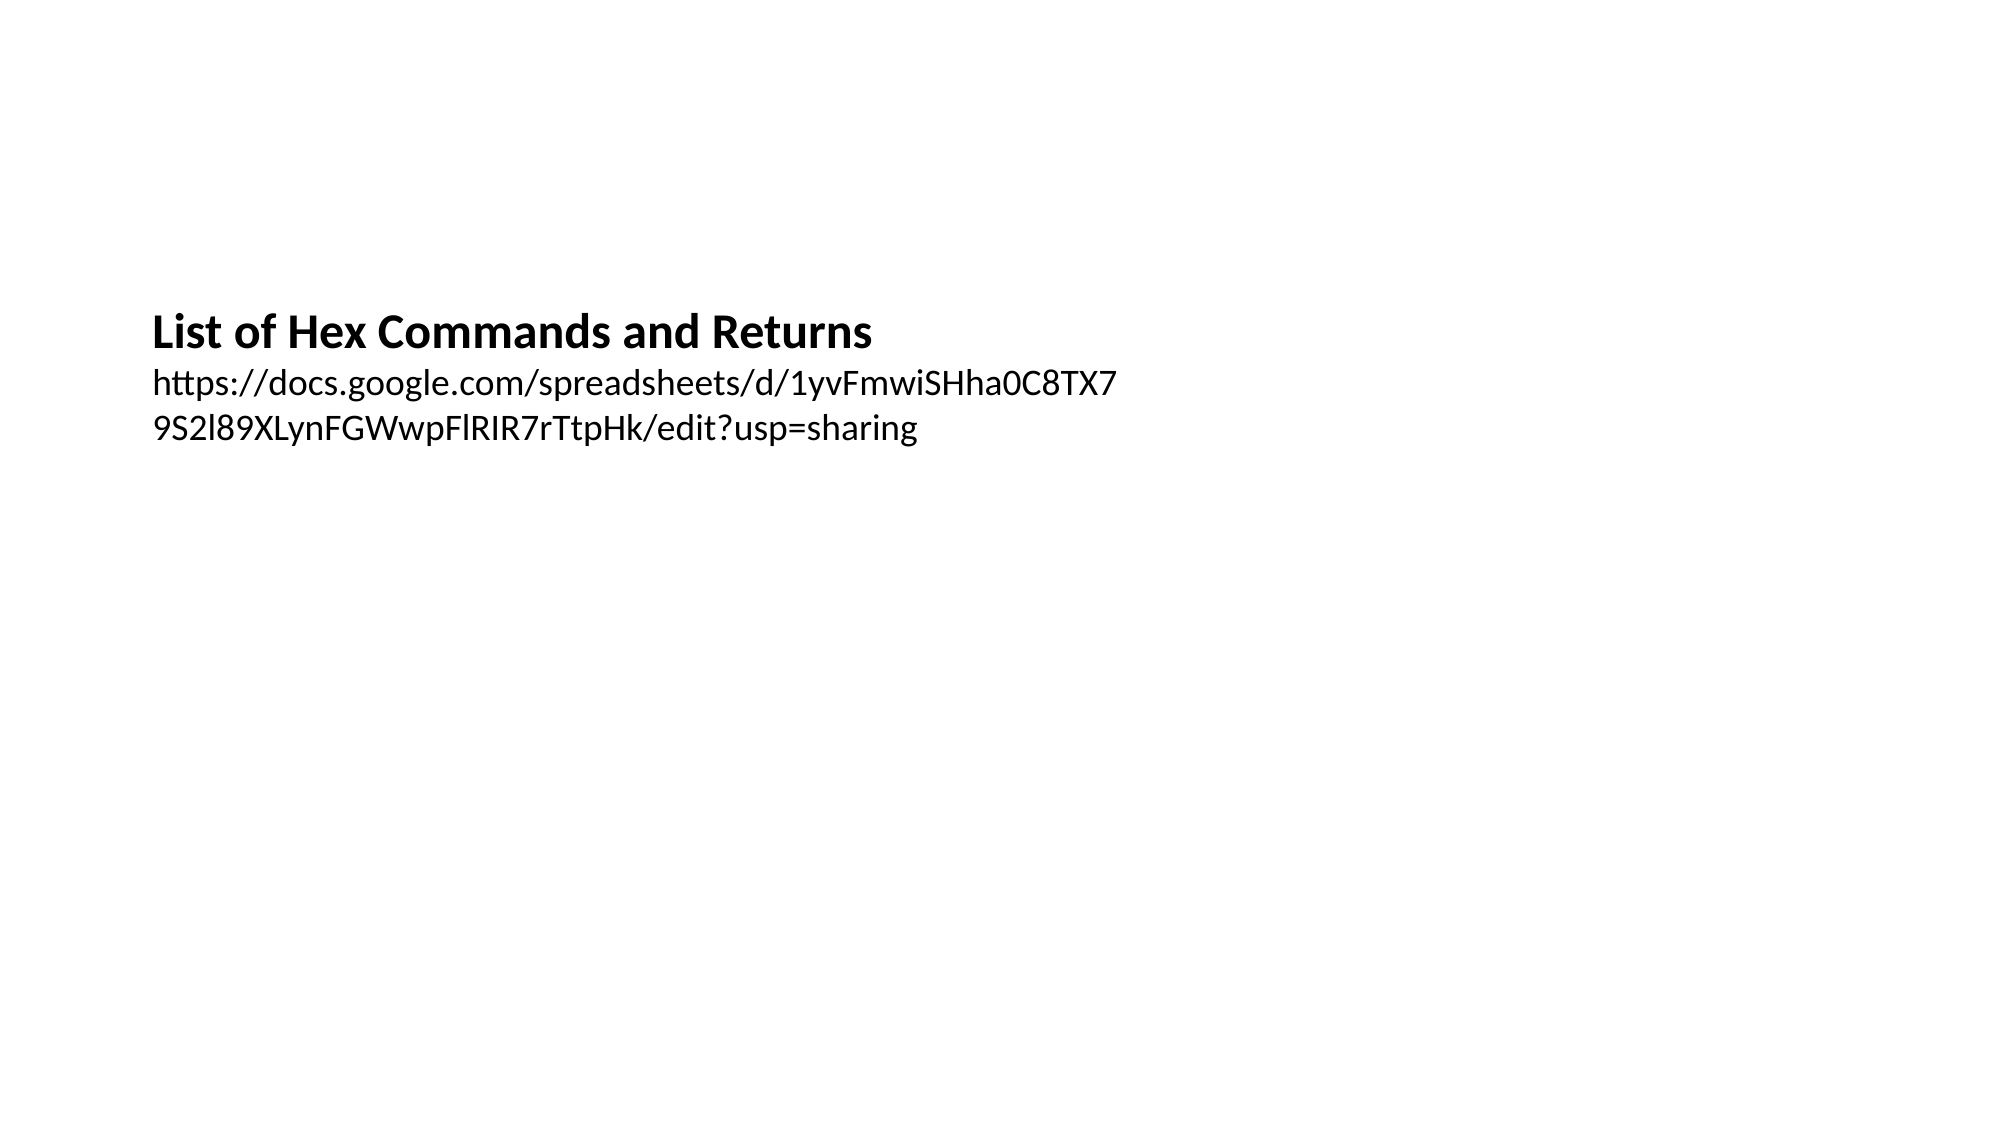

#
List of Hex Commands and Returns https://docs.google.com/spreadsheets/d/1yvFmwiSHha0C8TX79S2l89XLynFGWwpFlRIR7rTtpHk/edit?usp=sharing